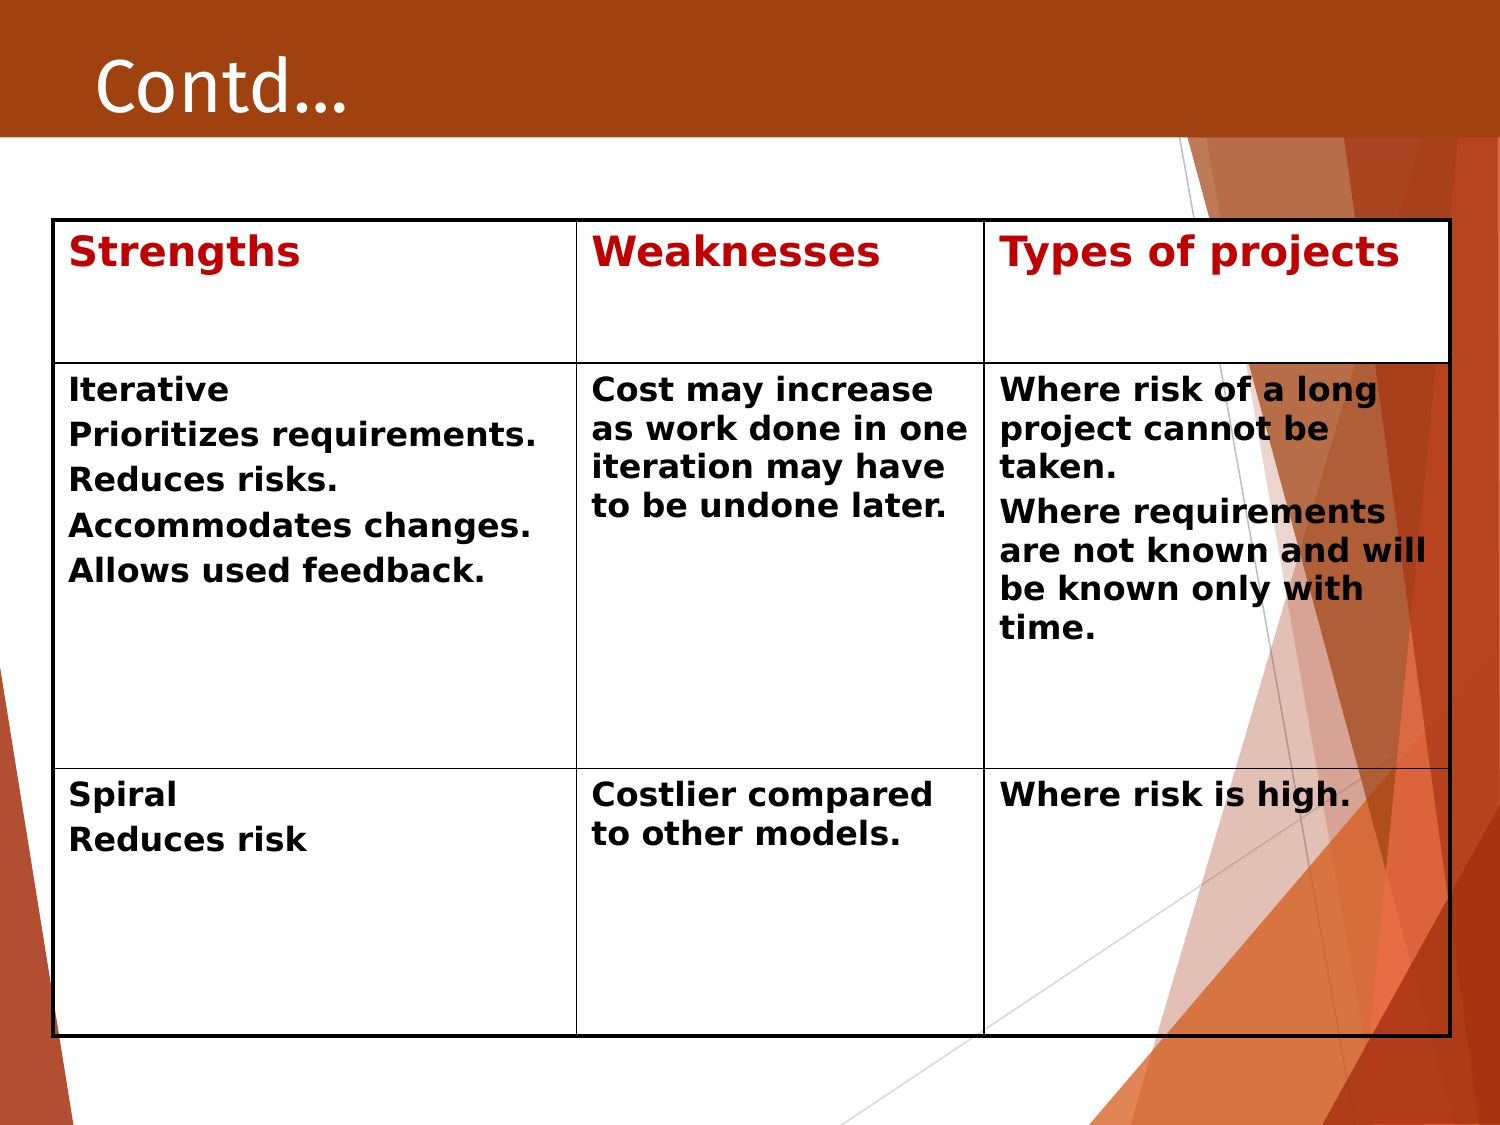

# Contd…
| Strengths | Weaknesses | Types of projects |
| --- | --- | --- |
| Iterative Prioritizes requirements. Reduces risks. Accommodates changes. Allows used feedback. | Cost may increase as work done in one iteration may have to be undone later. | Where risk of a long project cannot be taken. Where requirements are not known and will be known only with time. |
| Spiral Reduces risk | Costlier compared to other models. | Where risk is high. |